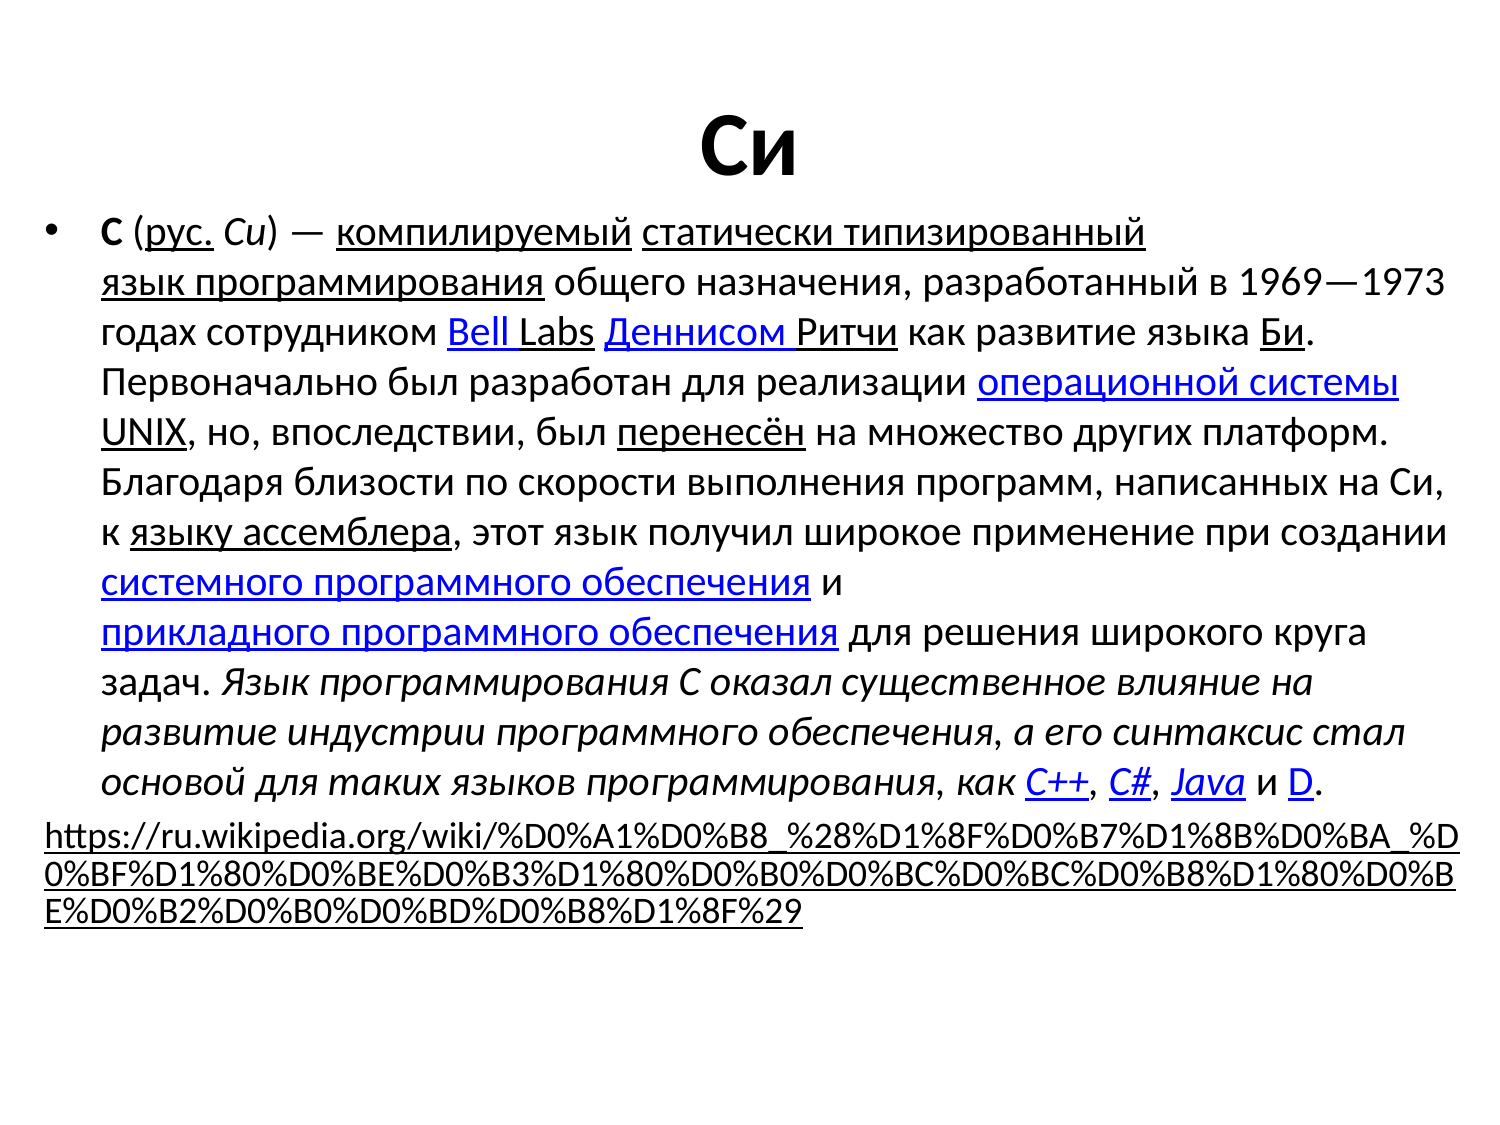

# Си
C (рус. Си) — компилируемый статически типизированный язык программирования общего назначения, разработанный в 1969—1973 годах сотрудником Bell Labs Деннисом Ритчи как развитие языка Би. Первоначально был разработан для реализации операционной системы UNIX, но, впоследствии, был перенесён на множество других платформ. Благодаря близости по скорости выполнения программ, написанных на Си, к языку ассемблера, этот язык получил широкое применение при создании системного программного обеспечения и прикладного программного обеспечения для решения широкого круга задач. Язык программирования С оказал существенное влияние на развитие индустрии программного обеспечения, а его синтаксис стал основой для таких языков программирования, как C++, C#, Java и D.
https://ru.wikipedia.org/wiki/%D0%A1%D0%B8_%28%D1%8F%D0%B7%D1%8B%D0%BA_%D0%BF%D1%80%D0%BE%D0%B3%D1%80%D0%B0%D0%BC%D0%BC%D0%B8%D1%80%D0%BE%D0%B2%D0%B0%D0%BD%D0%B8%D1%8F%29